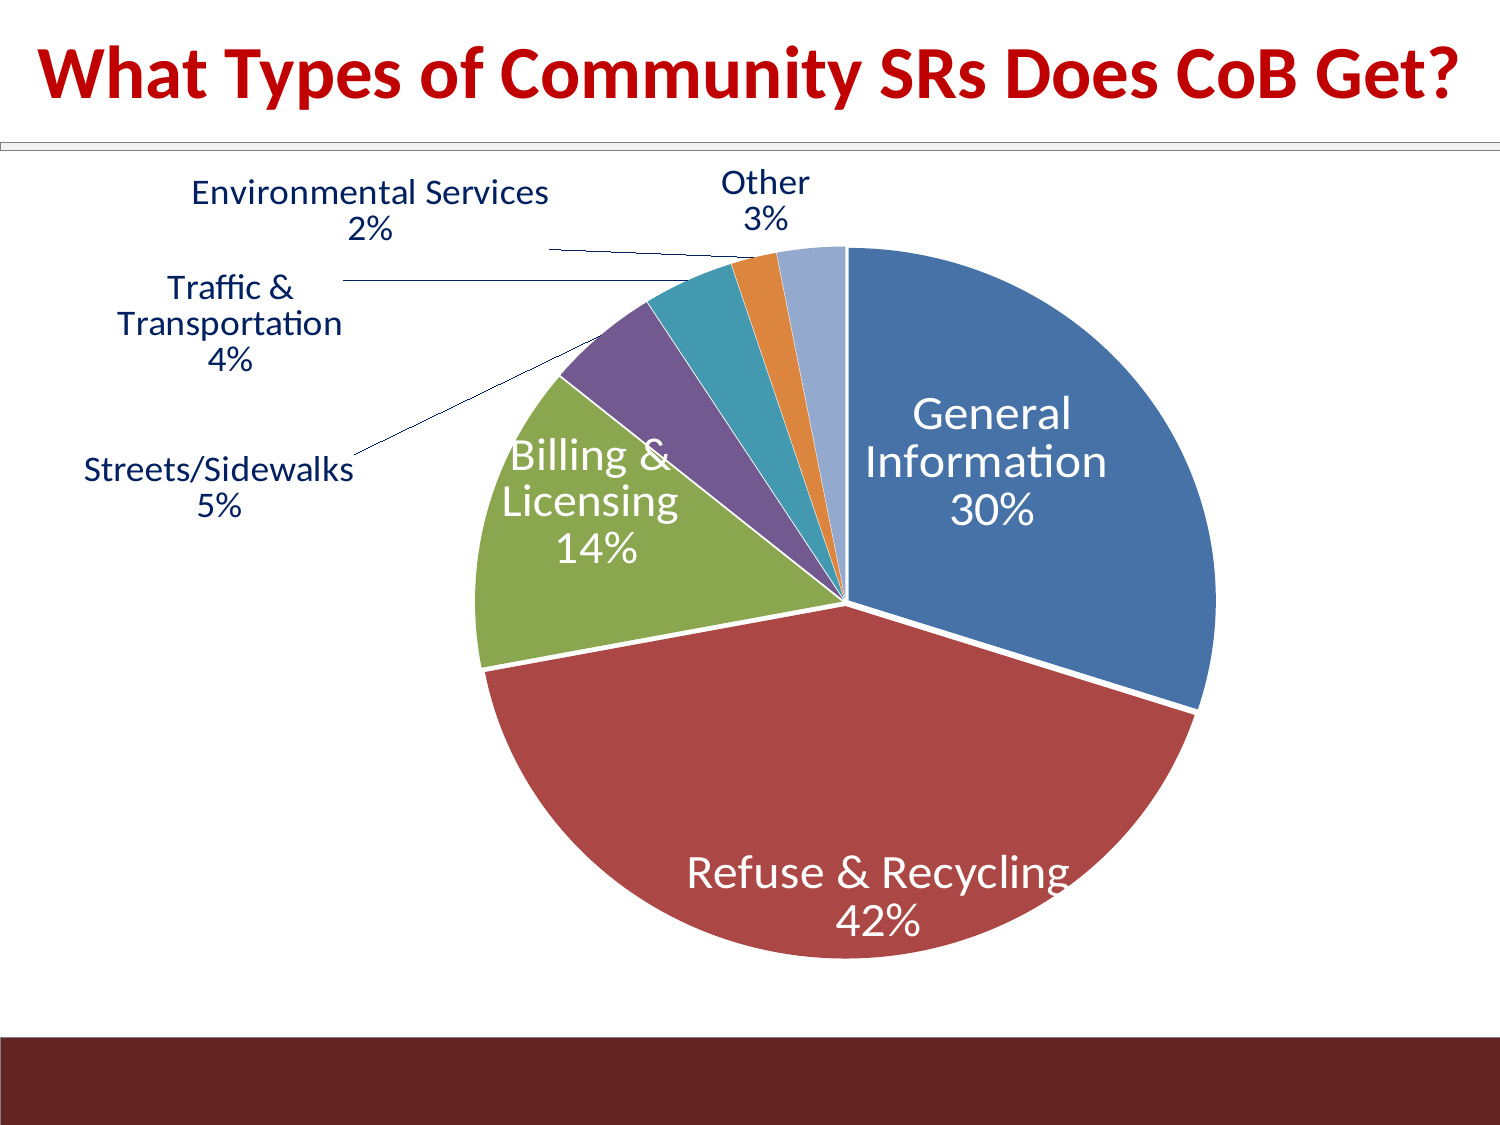

What Types of Community SRs Does CoB Get?

### Chart

| Category |  |
|---|---|
| General Info/Payment | 30.0 |
| Refuse/Recycling | 42.0 |
| Billing/Licensing Complaints | 14.0 |
| Streets/Sidewalks | 5.0 |
| Traffic & Transportation | 4.0 |
| Environmental Services | 2.0 |
| Other | 3.0 |